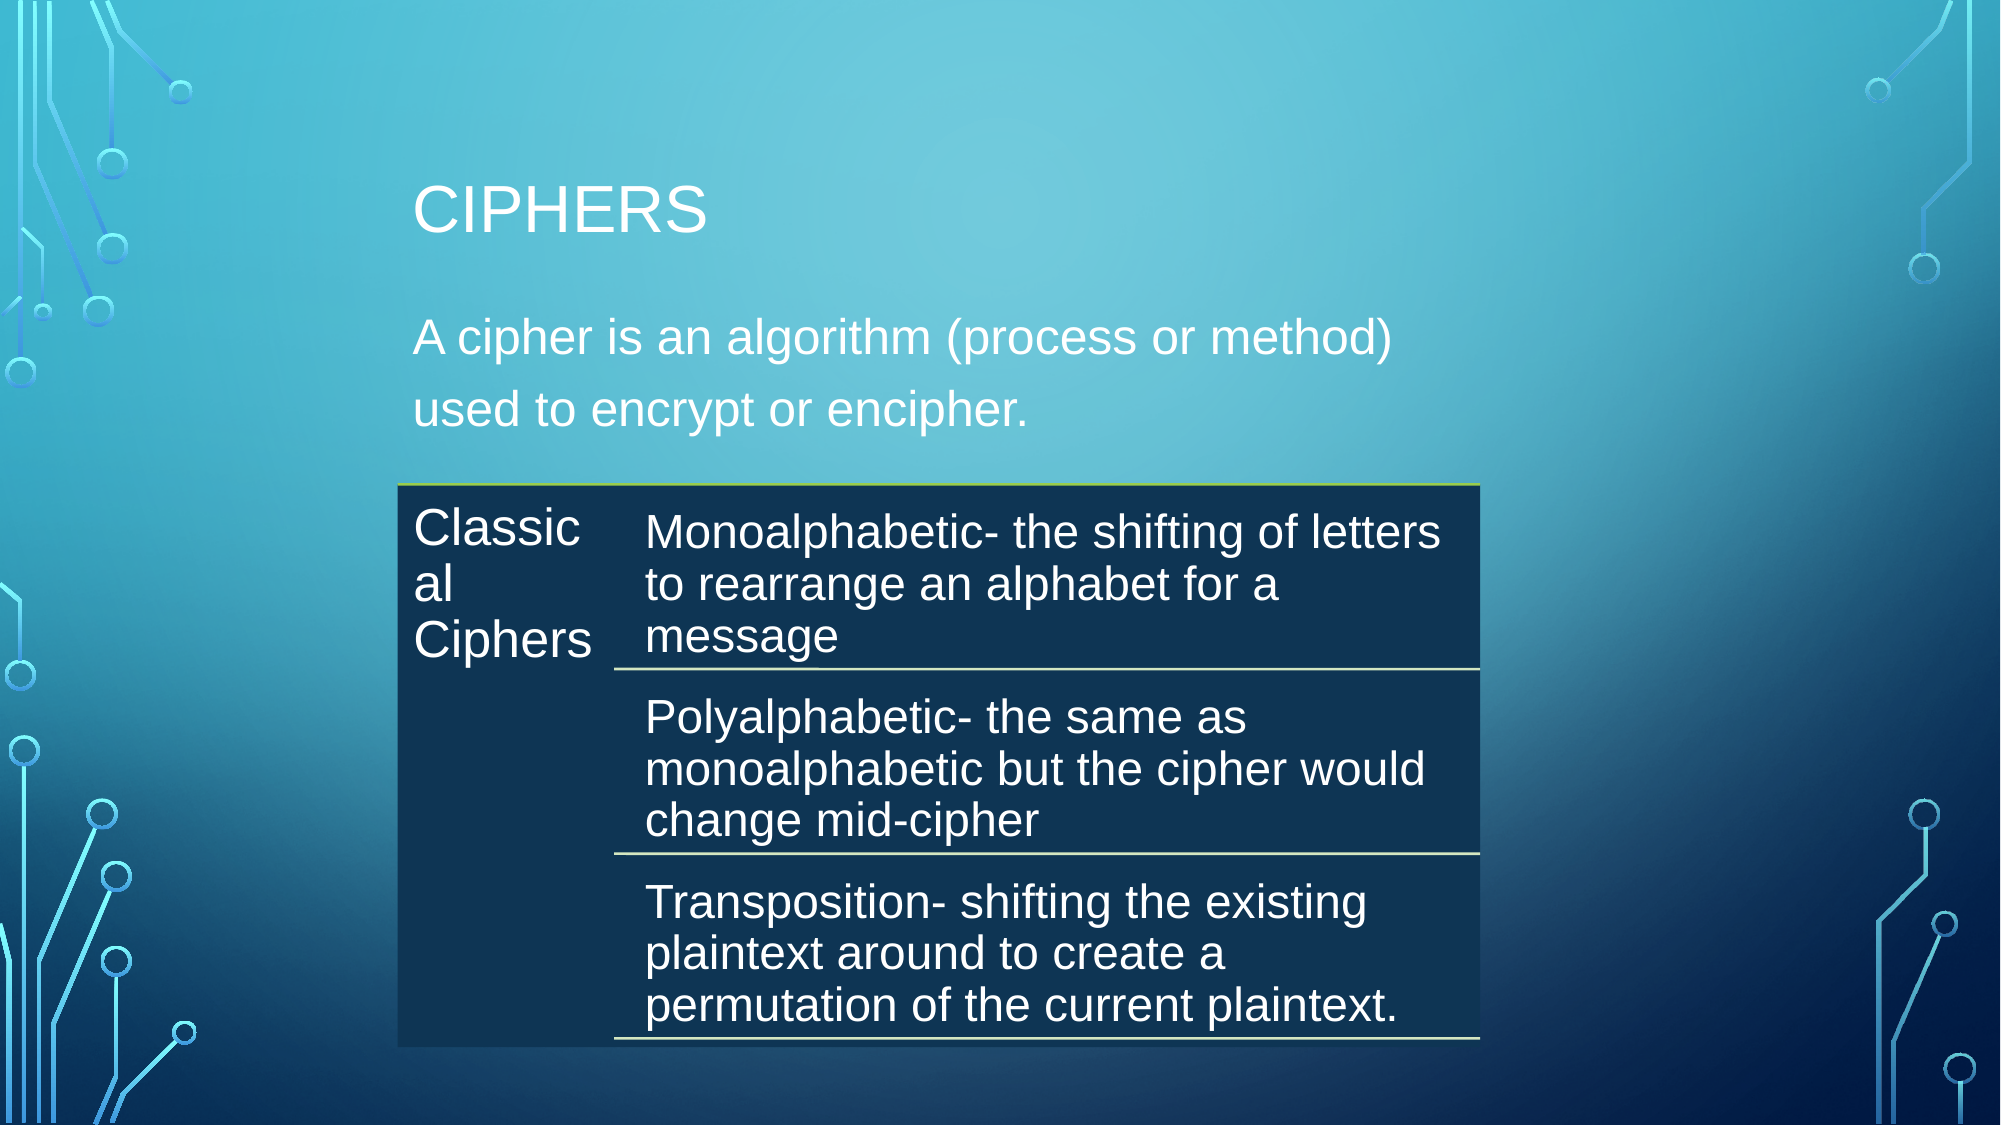

# ciphers
A cipher is an algorithm (process or method) used to encrypt or encipher.
Classical Ciphers
Monoalphabetic- the shifting of letters to rearrange an alphabet for a message
Polyalphabetic- the same as monoalphabetic but the cipher would change mid-cipher
Transposition- shifting the existing plaintext around to create a permutation of the current plaintext.